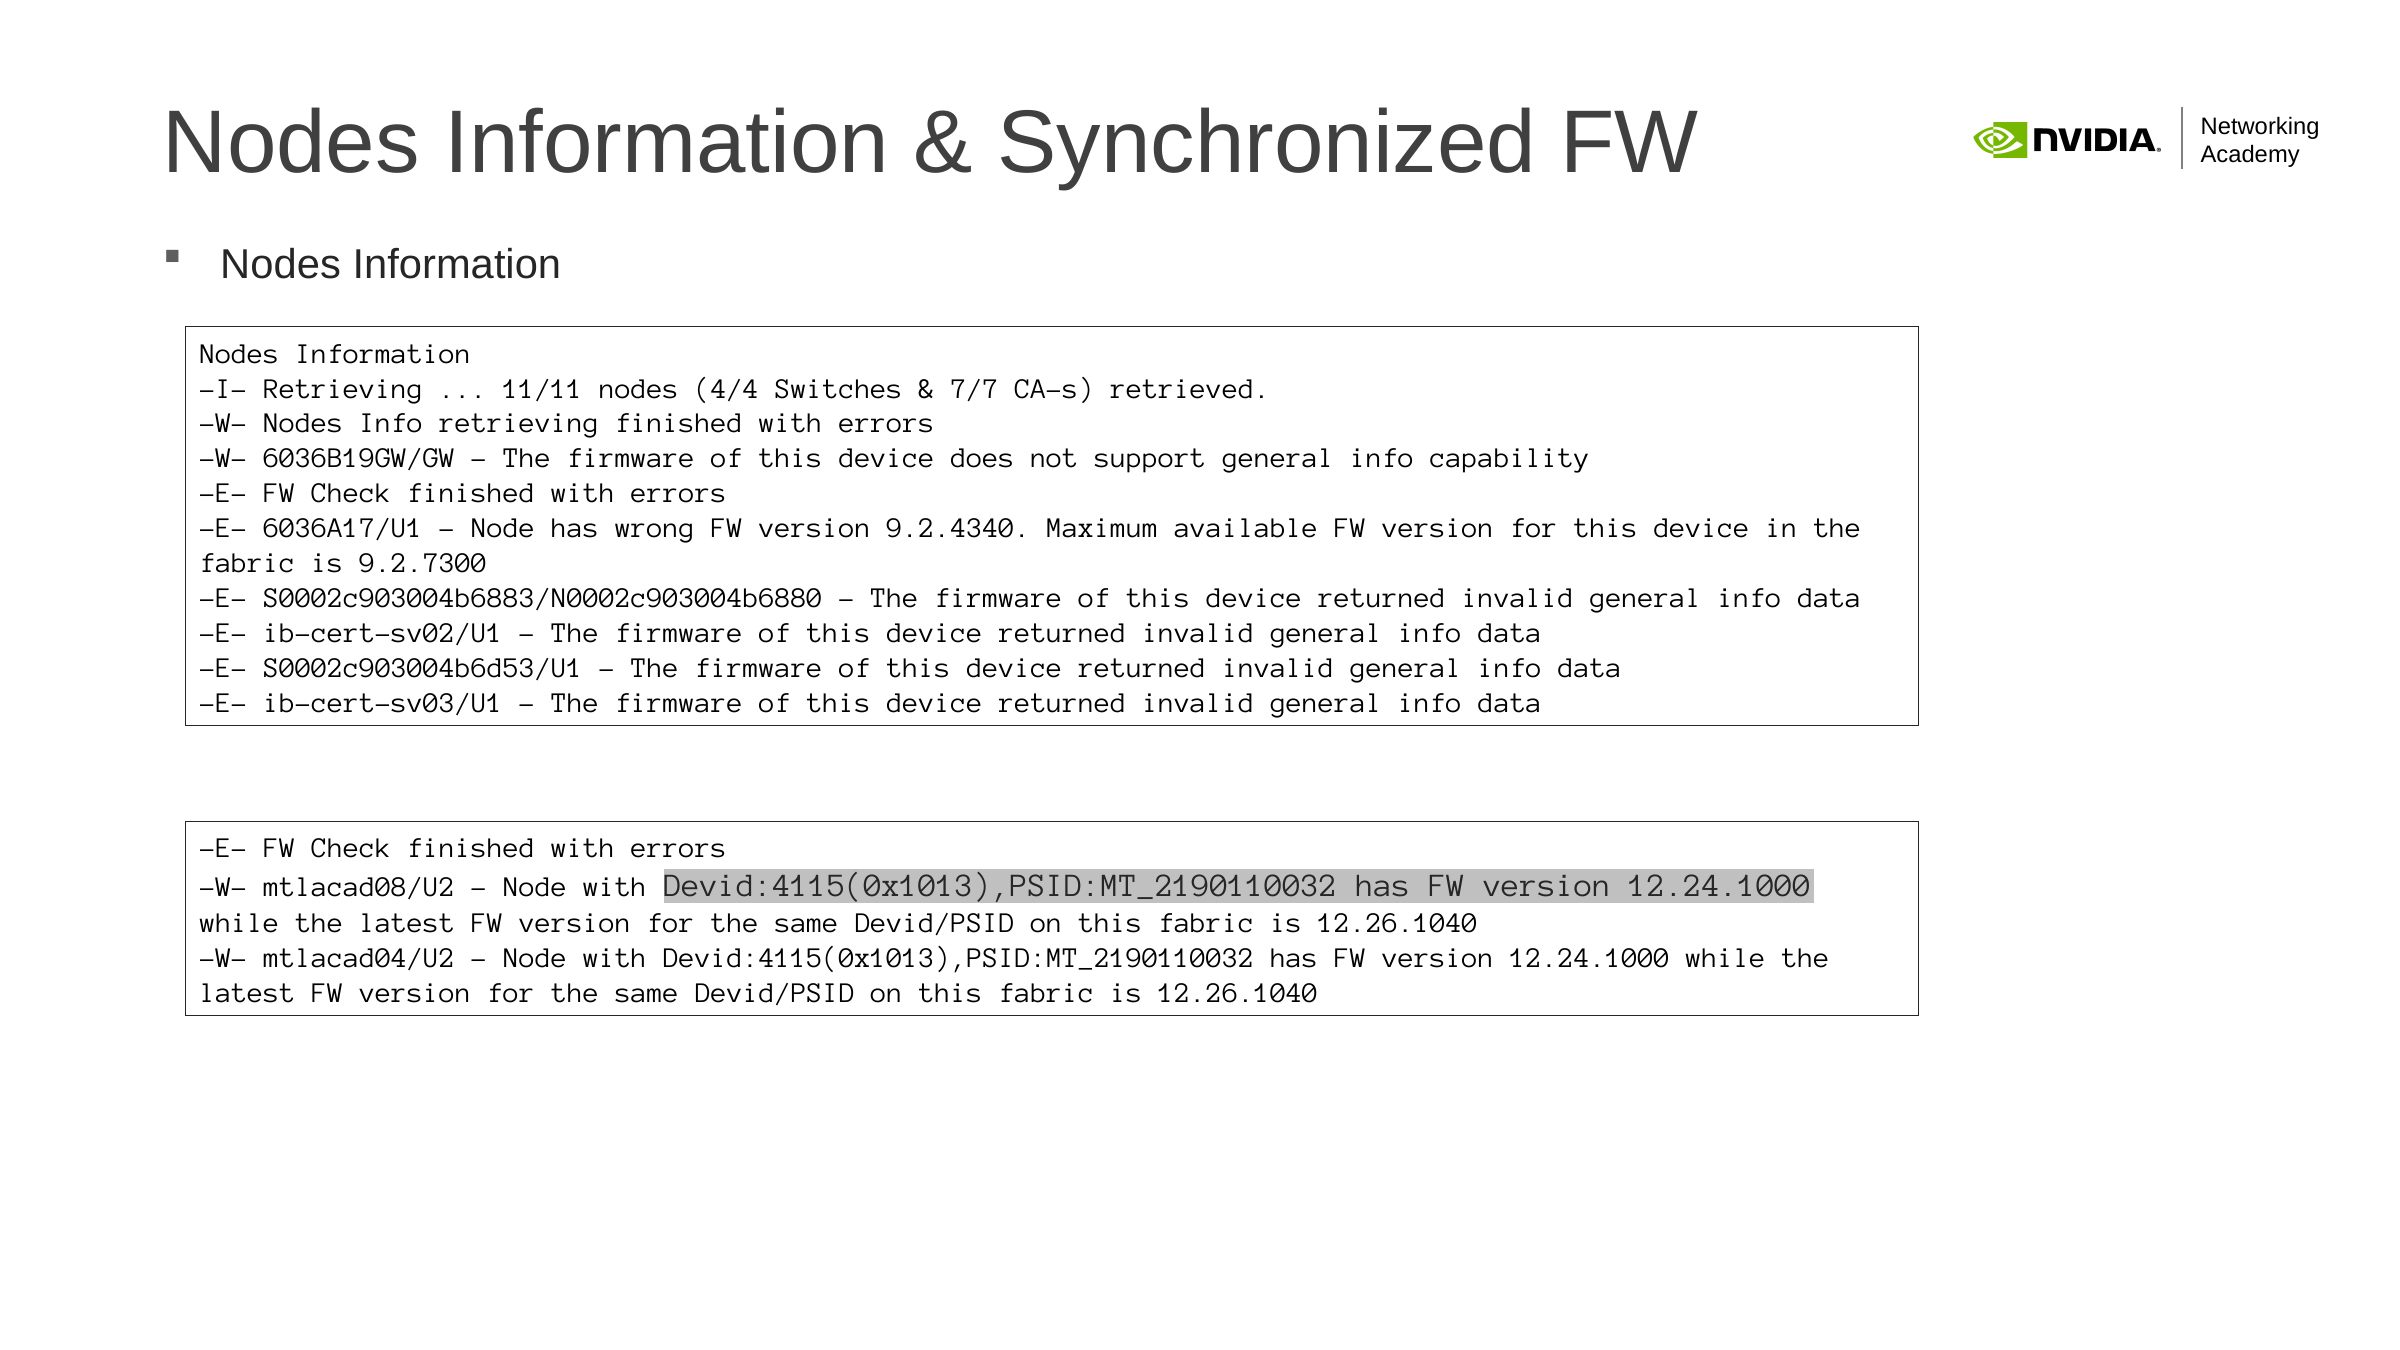

# Nodes Information & Synchronized FW

Nodes Information
Nodes Information
-I- Retrieving ... 11/11 nodes (4/4 Switches & 7/7 CA-s) retrieved.
-W- Nodes Info retrieving finished with errors
-W- 6036B19GW/GW - The firmware of this device does not support general info capability
-E- FW Check finished with errors
-E- 6036A17/U1 - Node has wrong FW version 9.2.4340. Maximum available FW version for this device in the fabric is 9.2.7300
-E- S0002c903004b6883/N0002c903004b6880 - The firmware of this device returned invalid general info data
-E- ib-cert-sv02/U1 - The firmware of this device returned invalid general info data
-E- S0002c903004b6d53/U1 - The firmware of this device returned invalid general info data
-E- ib-cert-sv03/U1 - The firmware of this device returned invalid general info data
-E- FW Check finished with errors
-W- mtlacad08/U2 - Node with Devid:4115(0x1013),PSID:MT_2190110032 has FW version 12.24.1000 while the latest FW version for the same Devid/PSID on this fabric is 12.26.1040
-W- mtlacad04/U2 - Node with Devid:4115(0x1013),PSID:MT_2190110032 has FW version 12.24.1000 while the latest FW version for the same Devid/PSID on this fabric is 12.26.1040